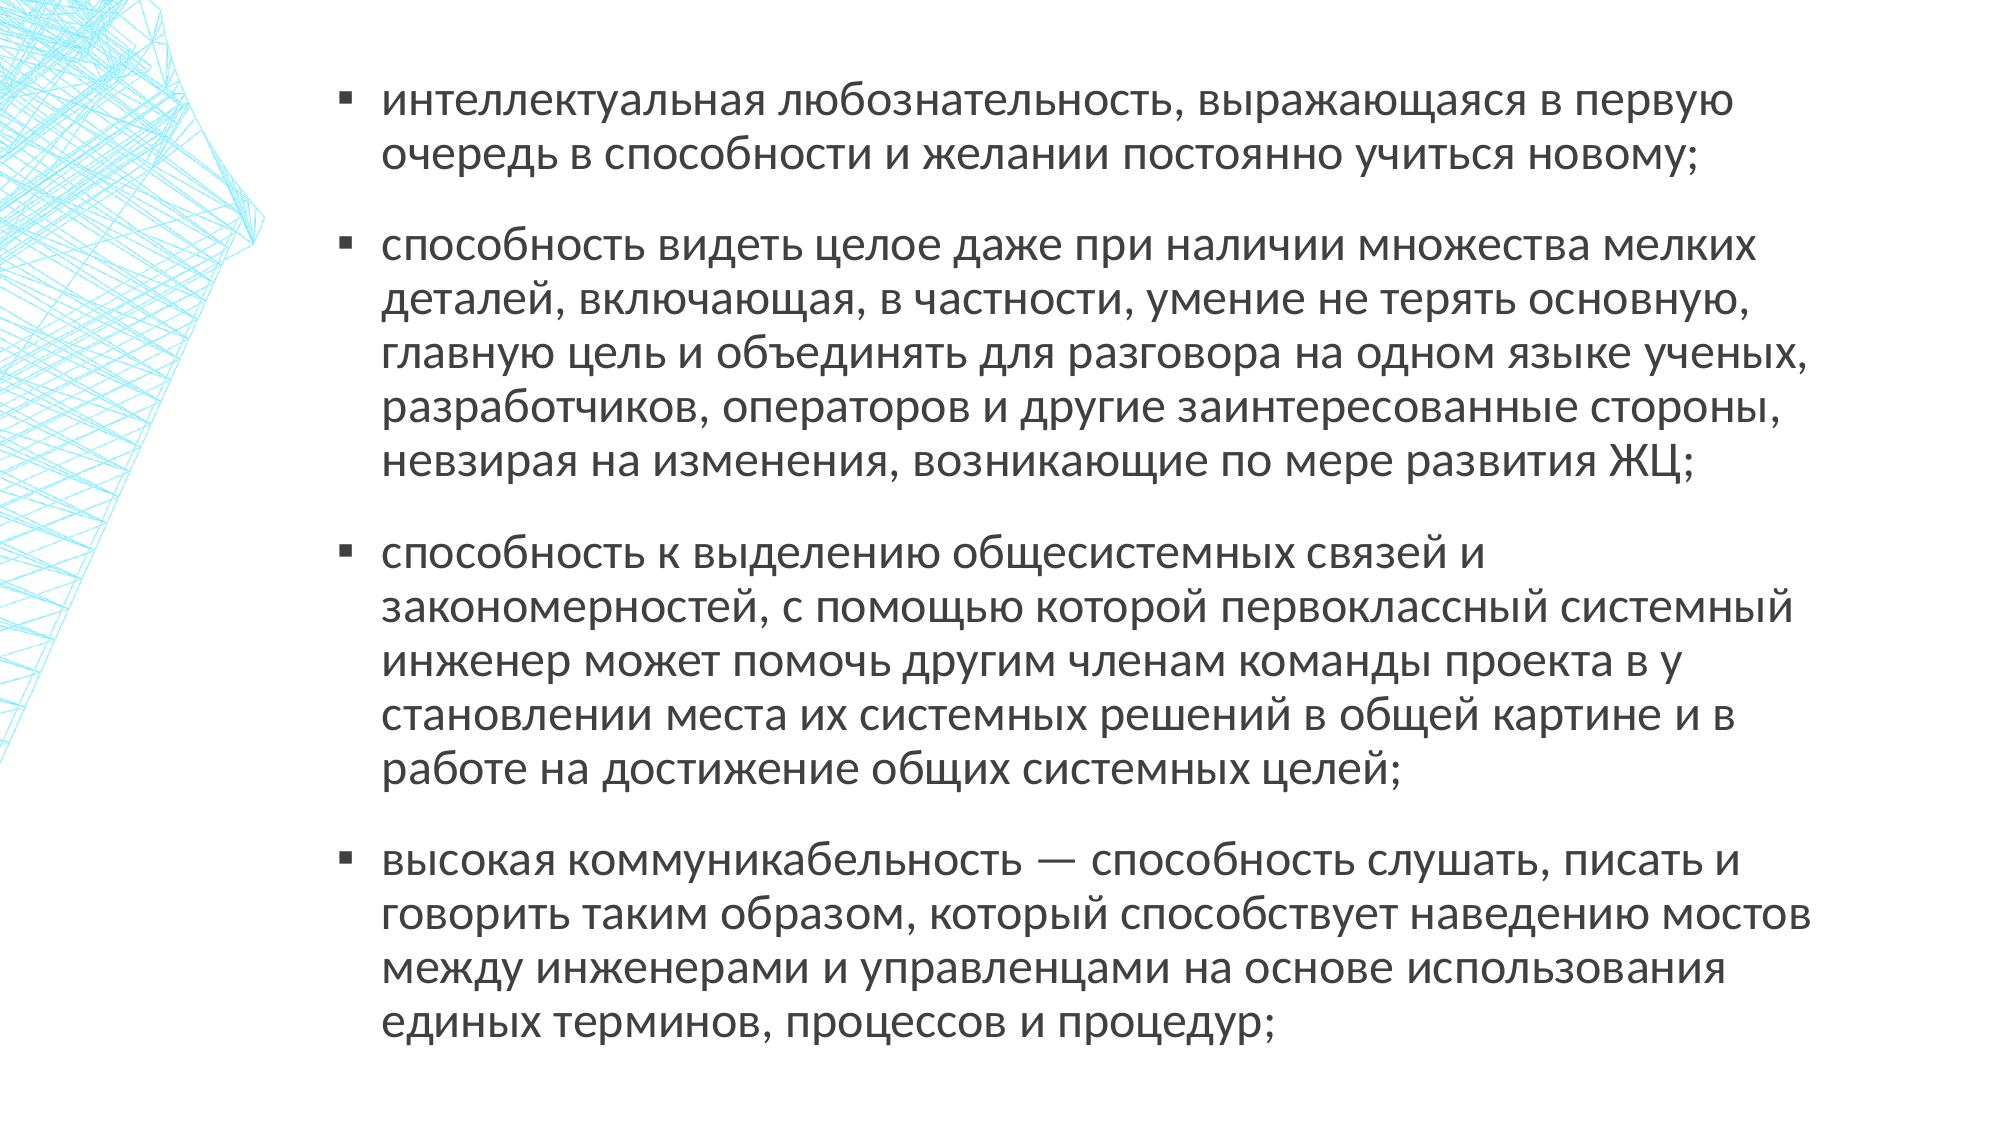

интеллектуальная любознательность, выражающаяся в первую очередь в способности и желании постоянно учиться новому;
способность видеть целое даже при наличии множества мелких деталей, включающая, в частности, умение не терять основную, главную цель и объединять для разговора на одном языке ученых, разработчиков, операторов и другие заинтересованные стороны, невзирая на изменения, возникающие по мере развития ЖЦ;
способность к выделению общесистемных связей и закономерностей, с помощью которой первоклассный системный инженер может помочь другим членам команды проекта в у становлении места их системных решений в общей картине и в работе на достижение общих системных целей;
высокая коммуникабельность — способность слушать, писать и говорить таким образом, который способствует наведению мостов между инженерами и управленцами на основе использования единых терминов, процессов и процедур;